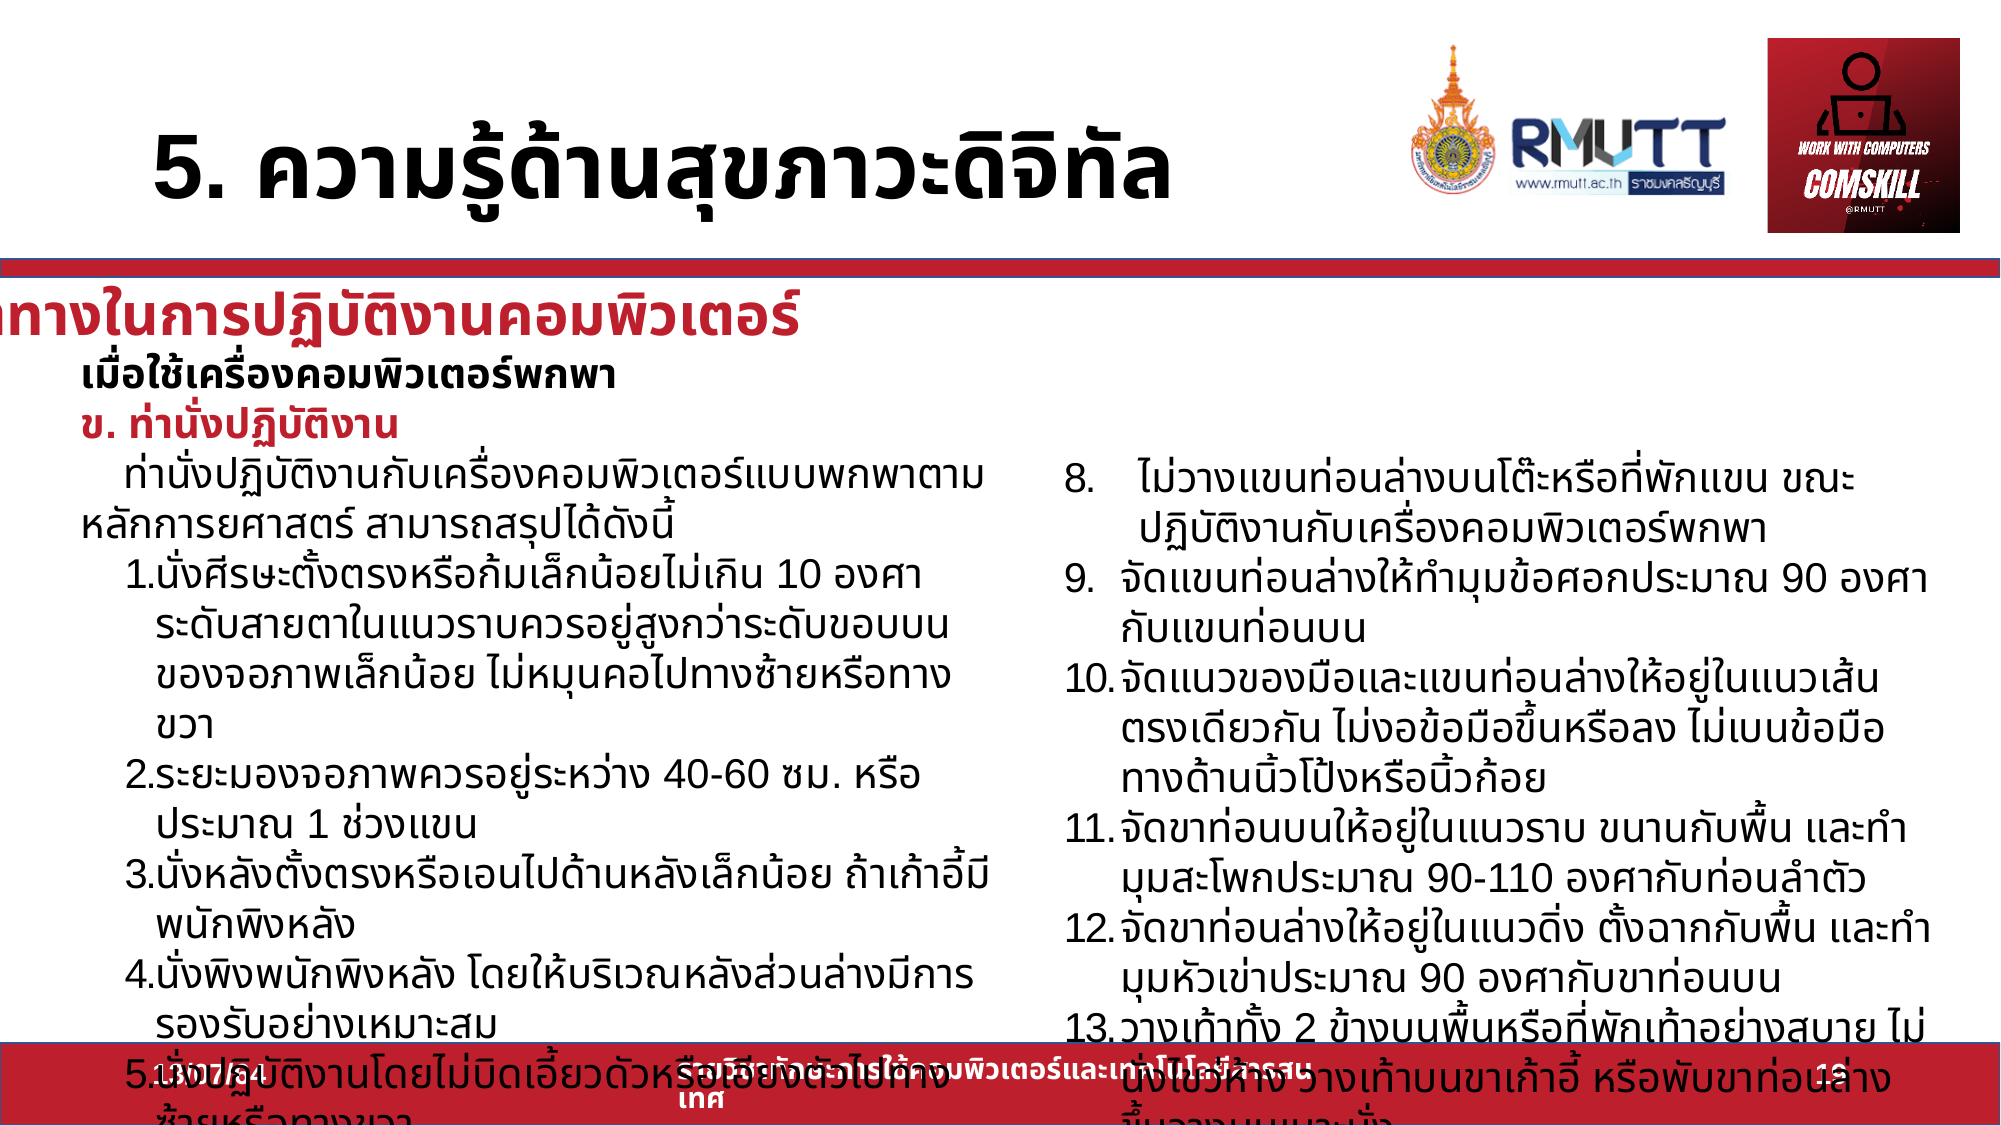

# 5. ความรู้ด้านสุขภาวะดิจิทัล
ท่าทางในการปฏิบัติงานคอมพิวเตอร์
เมื่อใช้เครื่องคอมพิวเตอร์พกพา
ข. ท่านั่งปฏิบัติงาน
    ท่านั่งปฏิบัติงานกับเครื่องคอมพิวเตอร์แบบพกพาตามหลักการยศาสตร์ สามารถสรุปได้ดังนี้
นั่งศีรษะตั้งตรงหรือก้มเล็กน้อยไม่เกิน 10 องศา ระดับสายตาในแนวราบควรอยู่สูงกว่าระดับขอบบนของจอภาพเล็กน้อย ไม่หมุนคอไปทางซ้ายหรือทางขวา
ระยะมองจอภาพควรอยู่ระหว่าง 40-60 ซม. หรือประมาณ 1 ช่วงแขน
นั่งหลังตั้งตรงหรือเอนไปด้านหลังเล็กน้อย ถ้าเก้าอี้มีพนักพิงหลัง
นั่งพิงพนักพิงหลัง โดยให้บริเวณหลังส่วนล่างมีการรองรับอย่างเหมาะสม
นั่งปฏิบัติงานโดยไม่บิดเอี้ยวดัวหรือเอียงตัวไปทางซ้ายหรือทางขวา
ห้อยแขนท่อนบนข้างลำตัวตามสบาย ยื่นไปข้างหน้าเล็กน้อยไม่เกิน 20 องศา ไม่นั่งยกไหล่หรือกางแขนออกทางด้านข้าง
ปรับมุมของส่วนแป้นพิมพ์ให้สูงขึ้น สอดคล้องกับมุมที่หัวไหล่

ไม่วางแขนท่อนล่างบนโต๊ะหรือที่พักแขน ขณะปฏิบัติงานกับเครื่องคอมพิวเตอร์พกพา
จัดแขนท่อนล่างให้ทำมุมข้อศอกประมาณ 90 องศากับแขนท่อนบน
จัดแนวของมือและแขนท่อนล่างให้อยู่ในแนวเส้นตรงเดียวกัน ไม่งอข้อมือขึ้นหรือลง ไม่เบนข้อมือทางด้านนิ้วโป้งหรือนิ้วก้อย
จัดขาท่อนบนให้อยู่ในแนวราบ ขนานกับพื้น และทำมุมสะโพกประมาณ 90-110 องศากับท่อนลำตัว
จัดขาท่อนล่างให้อยู่ในแนวดิ่ง ตั้งฉากกับพื้น และทำมุมหัวเข่าประมาณ 90 องศากับขาท่อนบน
วางเท้าทั้ง 2 ข้างบนพื้นหรือที่พักเท้าอย่างสบาย ไม่นั่งไขว่ห้าง วางเท้าบนขาเก้าอี้ หรือพับขาท่อนล่างขึ้นวางบนเบาะนั่ง
13/07/64
รายวิชาทักษะการใช้คอมพิวเตอร์และเทคโนโลยีสารสนเทศ
19